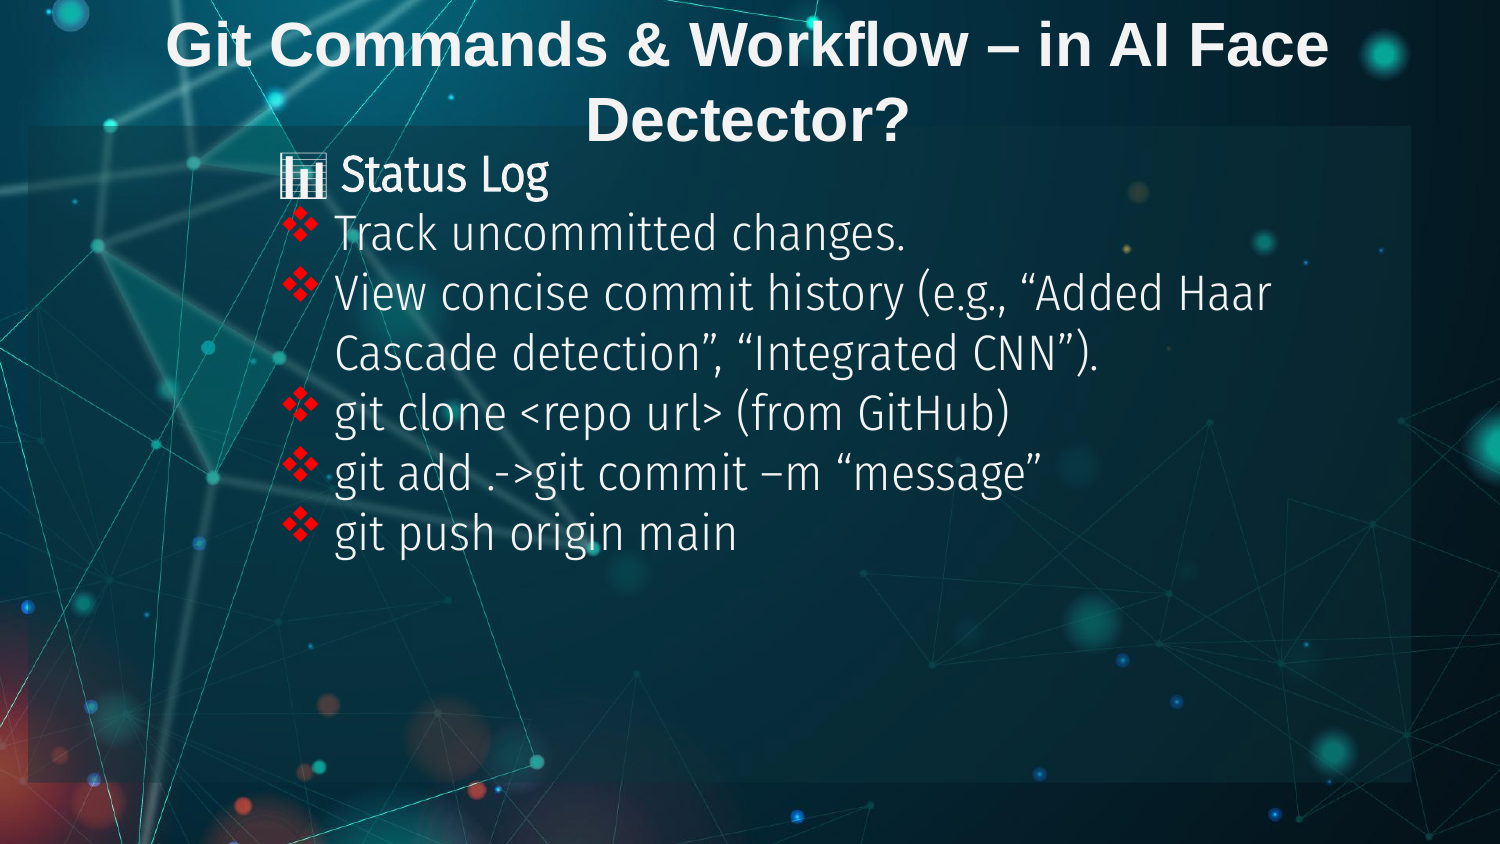

# Git Commands & Workflow – in AI Face Dectector?
📊 Status Log
Track uncommitted changes.
View concise commit history (e.g., “Added Haar Cascade detection”, “Integrated CNN”).
git clone <repo url> (from GitHub)
git add .->git commit –m “message”
git push origin main